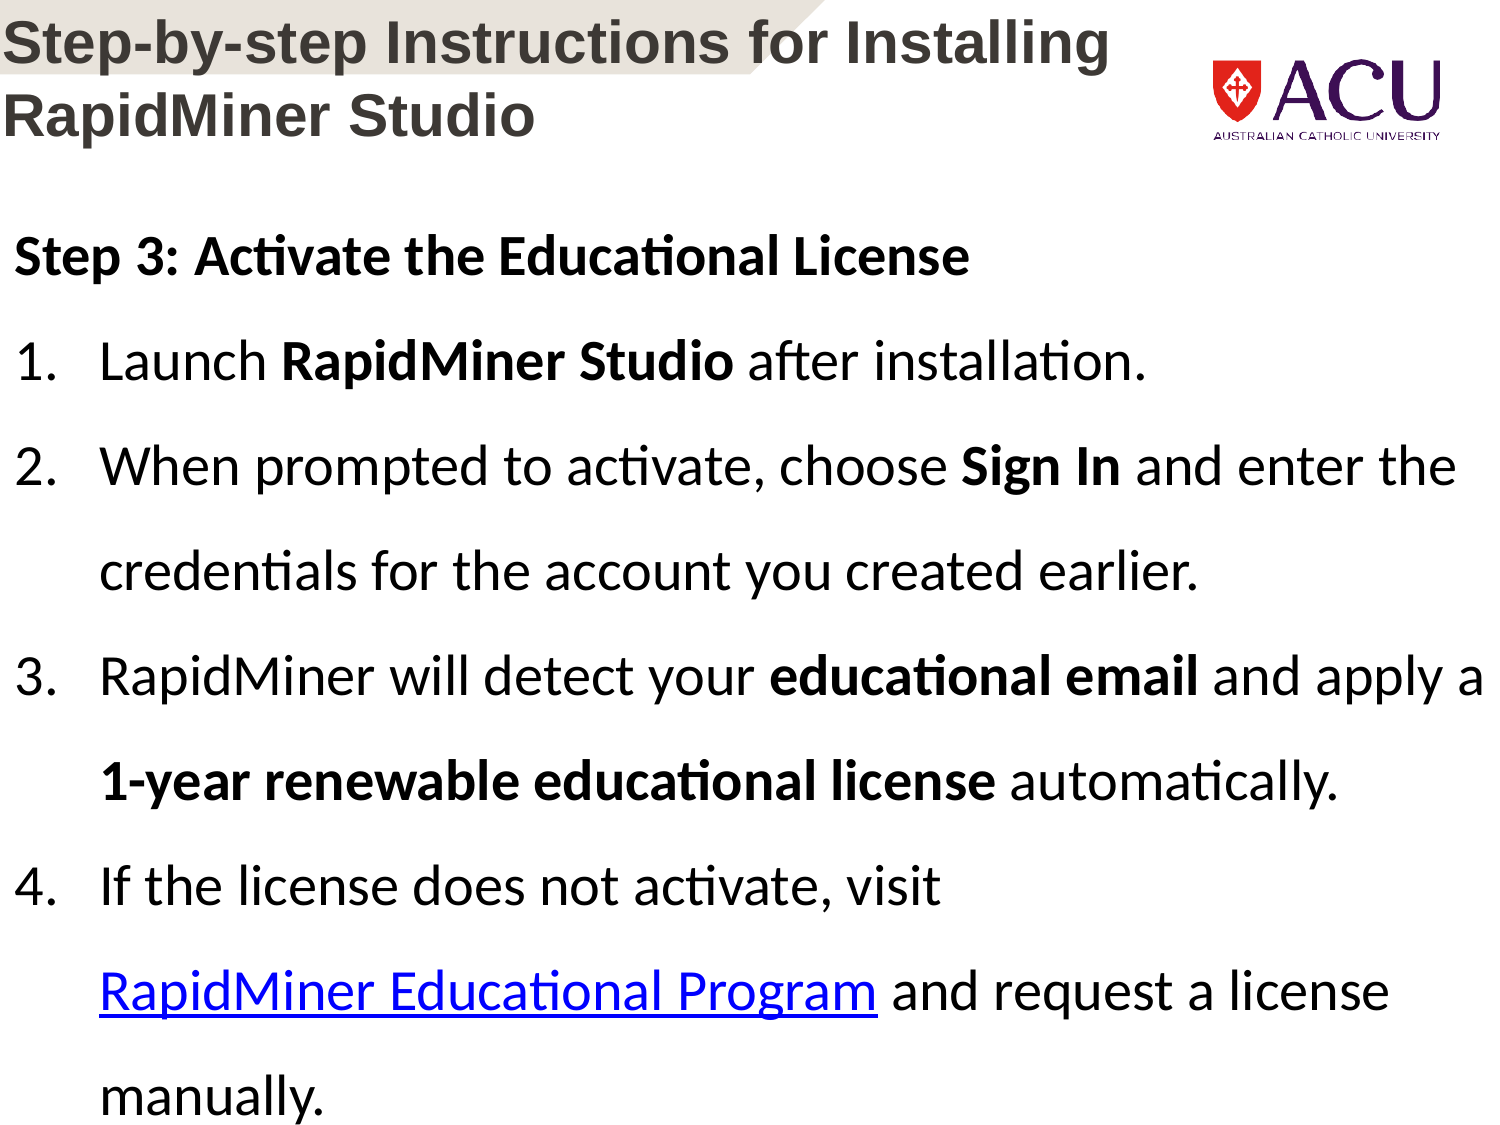

# Step-by-step Instructions for Installing RapidMiner Studio
Step 3: Activate the Educational License
Launch RapidMiner Studio after installation.
When prompted to activate, choose Sign In and enter the credentials for the account you created earlier.
RapidMiner will detect your educational email and apply a 1-year renewable educational license automatically.
If the license does not activate, visit RapidMiner Educational Program and request a license manually.
104 | Faculty of Business and Law | Peter Faber Business School